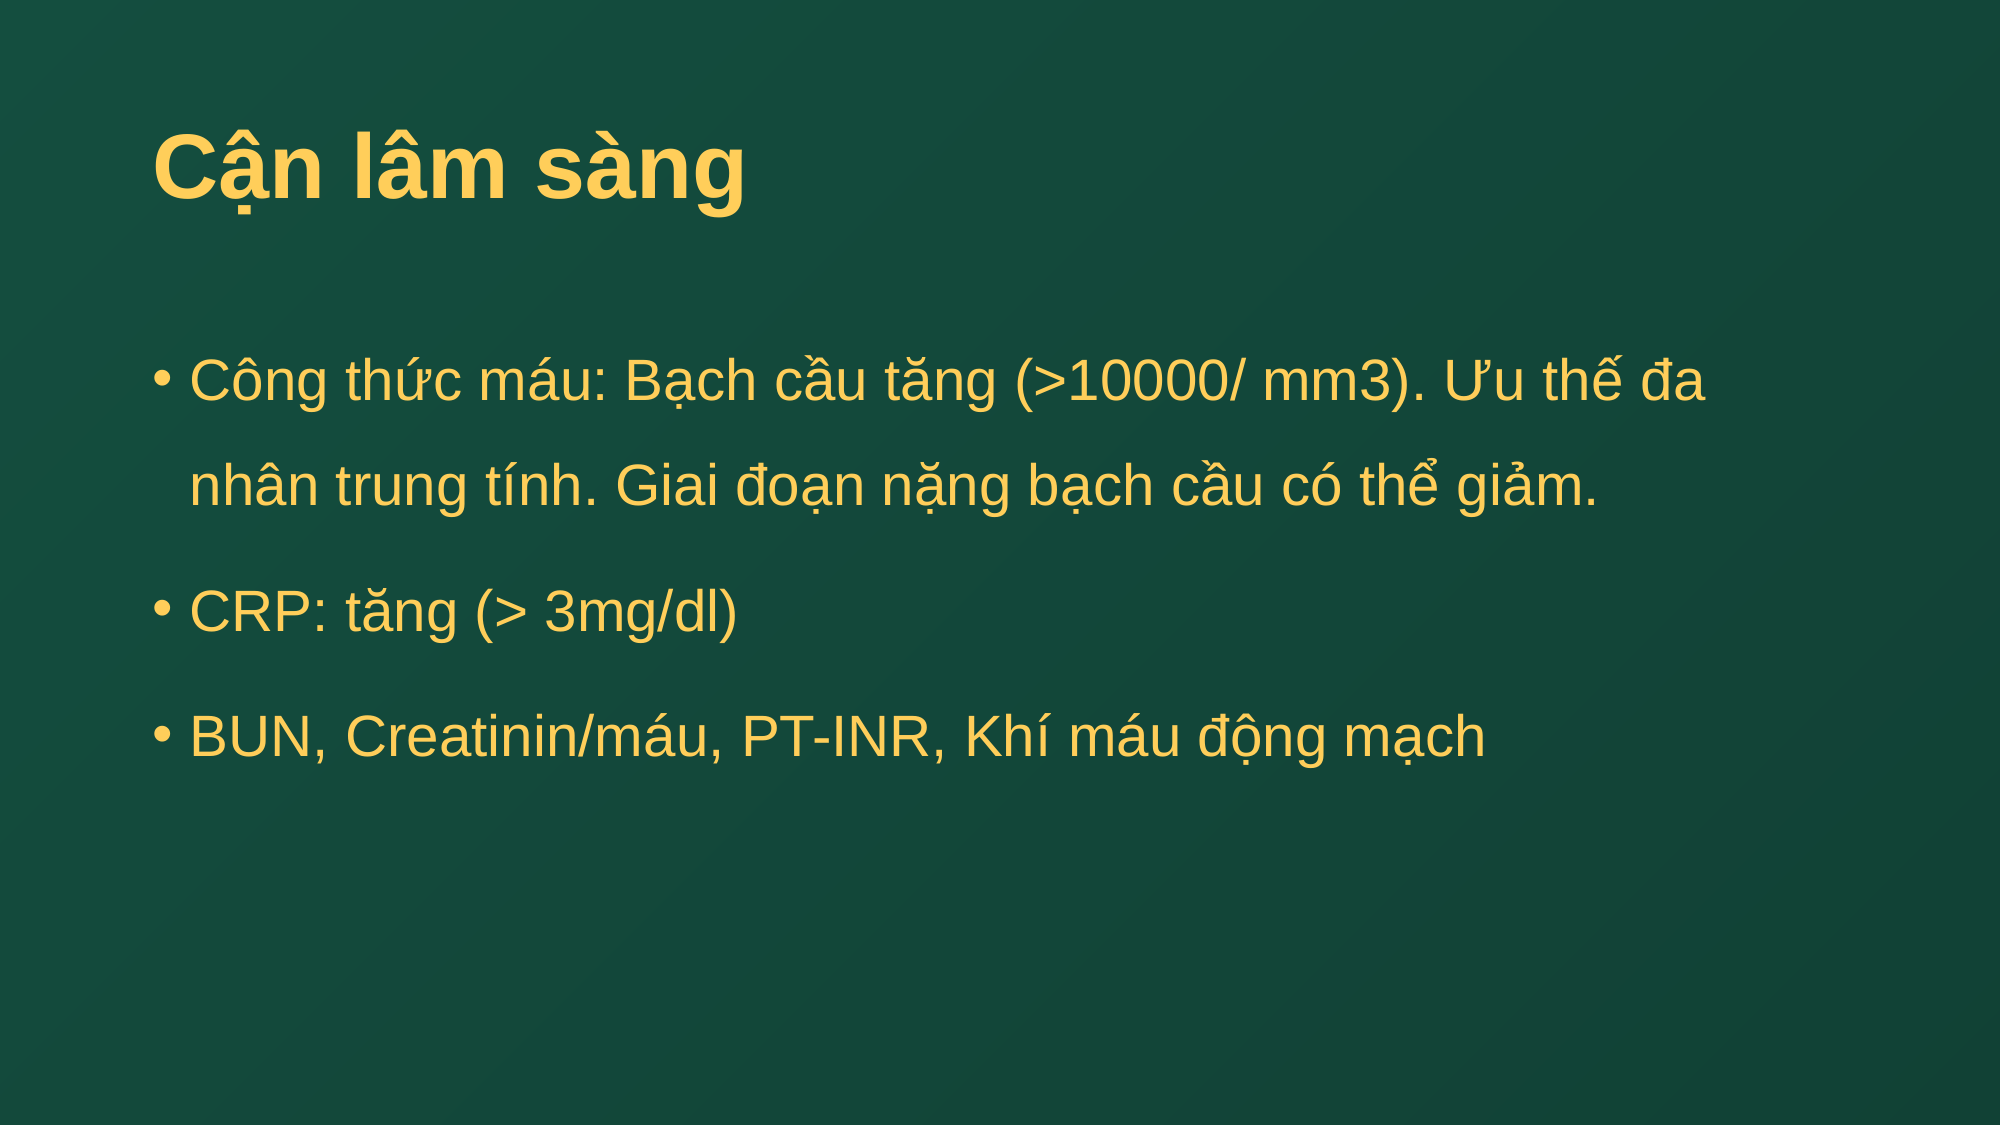

# Cận lâm sàng
Công thức máu: Bạch cầu tăng (>10000/ mm3). Ưu thế đa nhân trung tính. Giai đoạn nặng bạch cầu có thể giảm.
CRP: tăng (> 3mg/dl)
BUN, Creatinin/máu, PT-INR, Khí máu động mạch